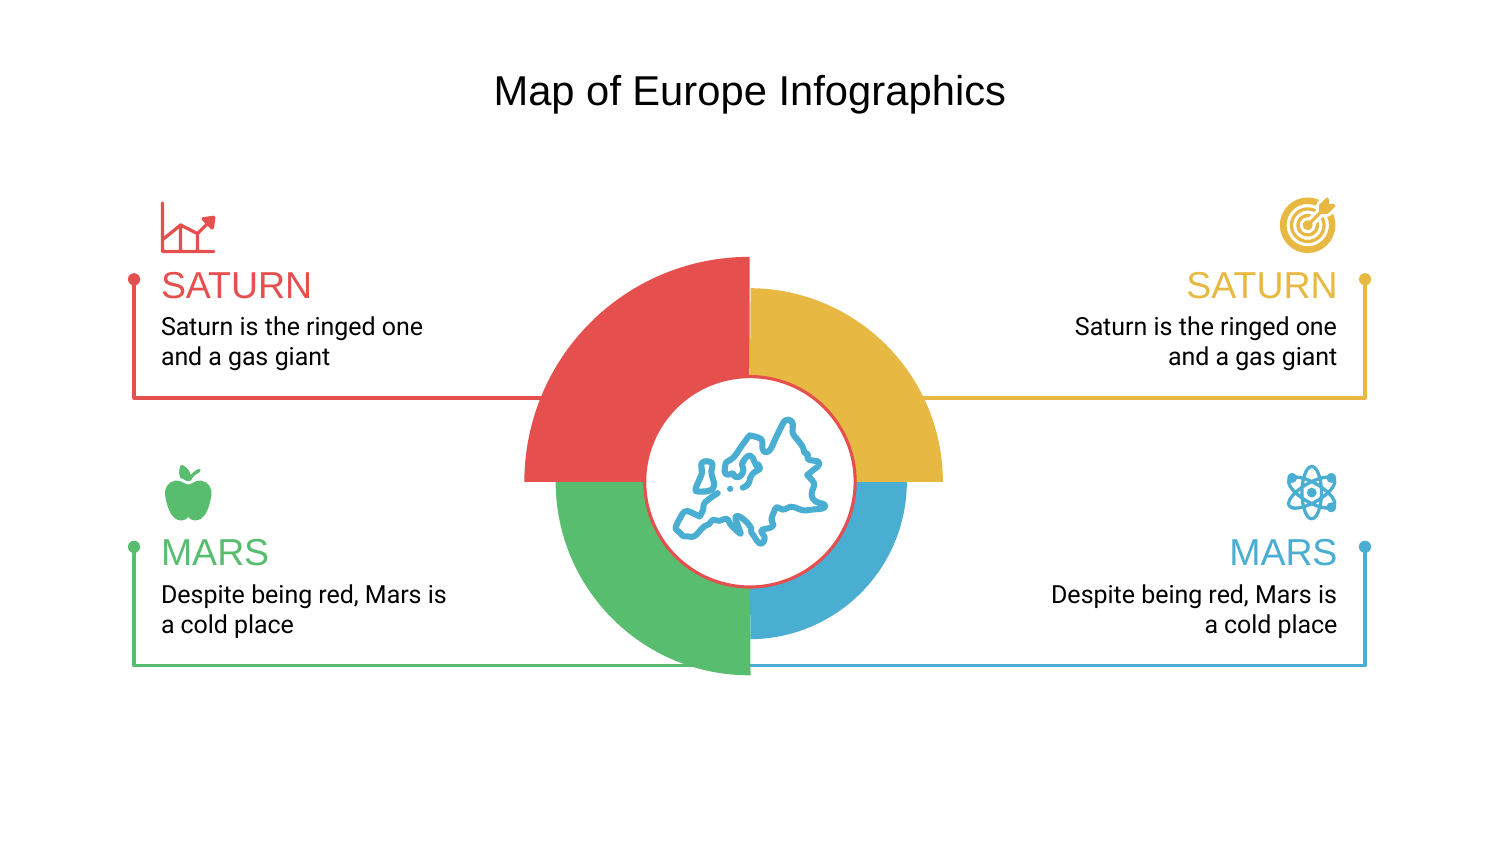

# Map of Europe Infographics

SATURN
Saturn is the ringed one and a gas giant
SATURN
Saturn is the ringed one and a gas giant

MARS
Despite being red, Mars is a cold place
MARS
Despite being red, Mars is a cold place